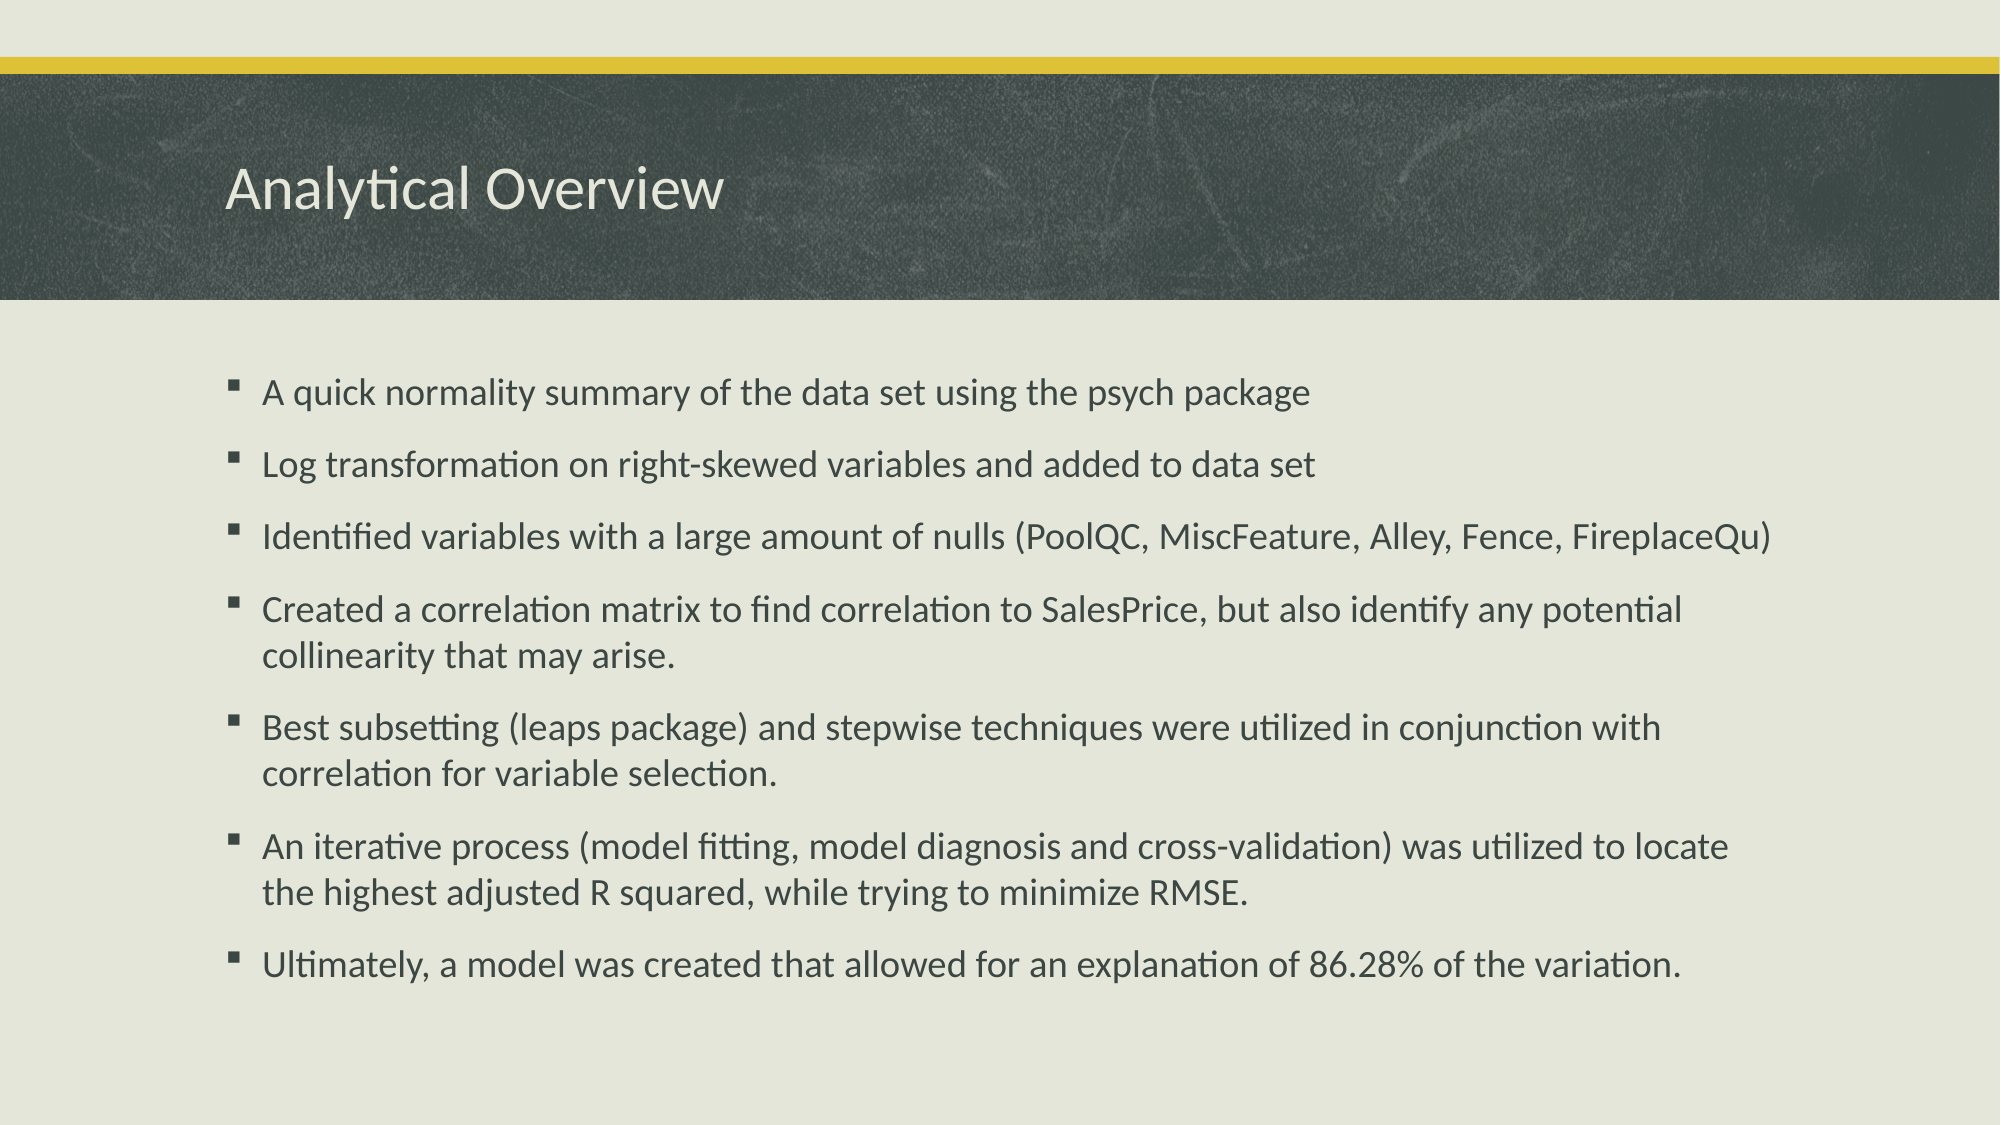

# Analytical Overview
A quick normality summary of the data set using the psych package
Log transformation on right-skewed variables and added to data set
Identified variables with a large amount of nulls (PoolQC, MiscFeature, Alley, Fence, FireplaceQu)
Created a correlation matrix to find correlation to SalesPrice, but also identify any potential collinearity that may arise.
Best subsetting (leaps package) and stepwise techniques were utilized in conjunction with correlation for variable selection.
An iterative process (model fitting, model diagnosis and cross-validation) was utilized to locate the highest adjusted R squared, while trying to minimize RMSE.
Ultimately, a model was created that allowed for an explanation of 86.28% of the variation.